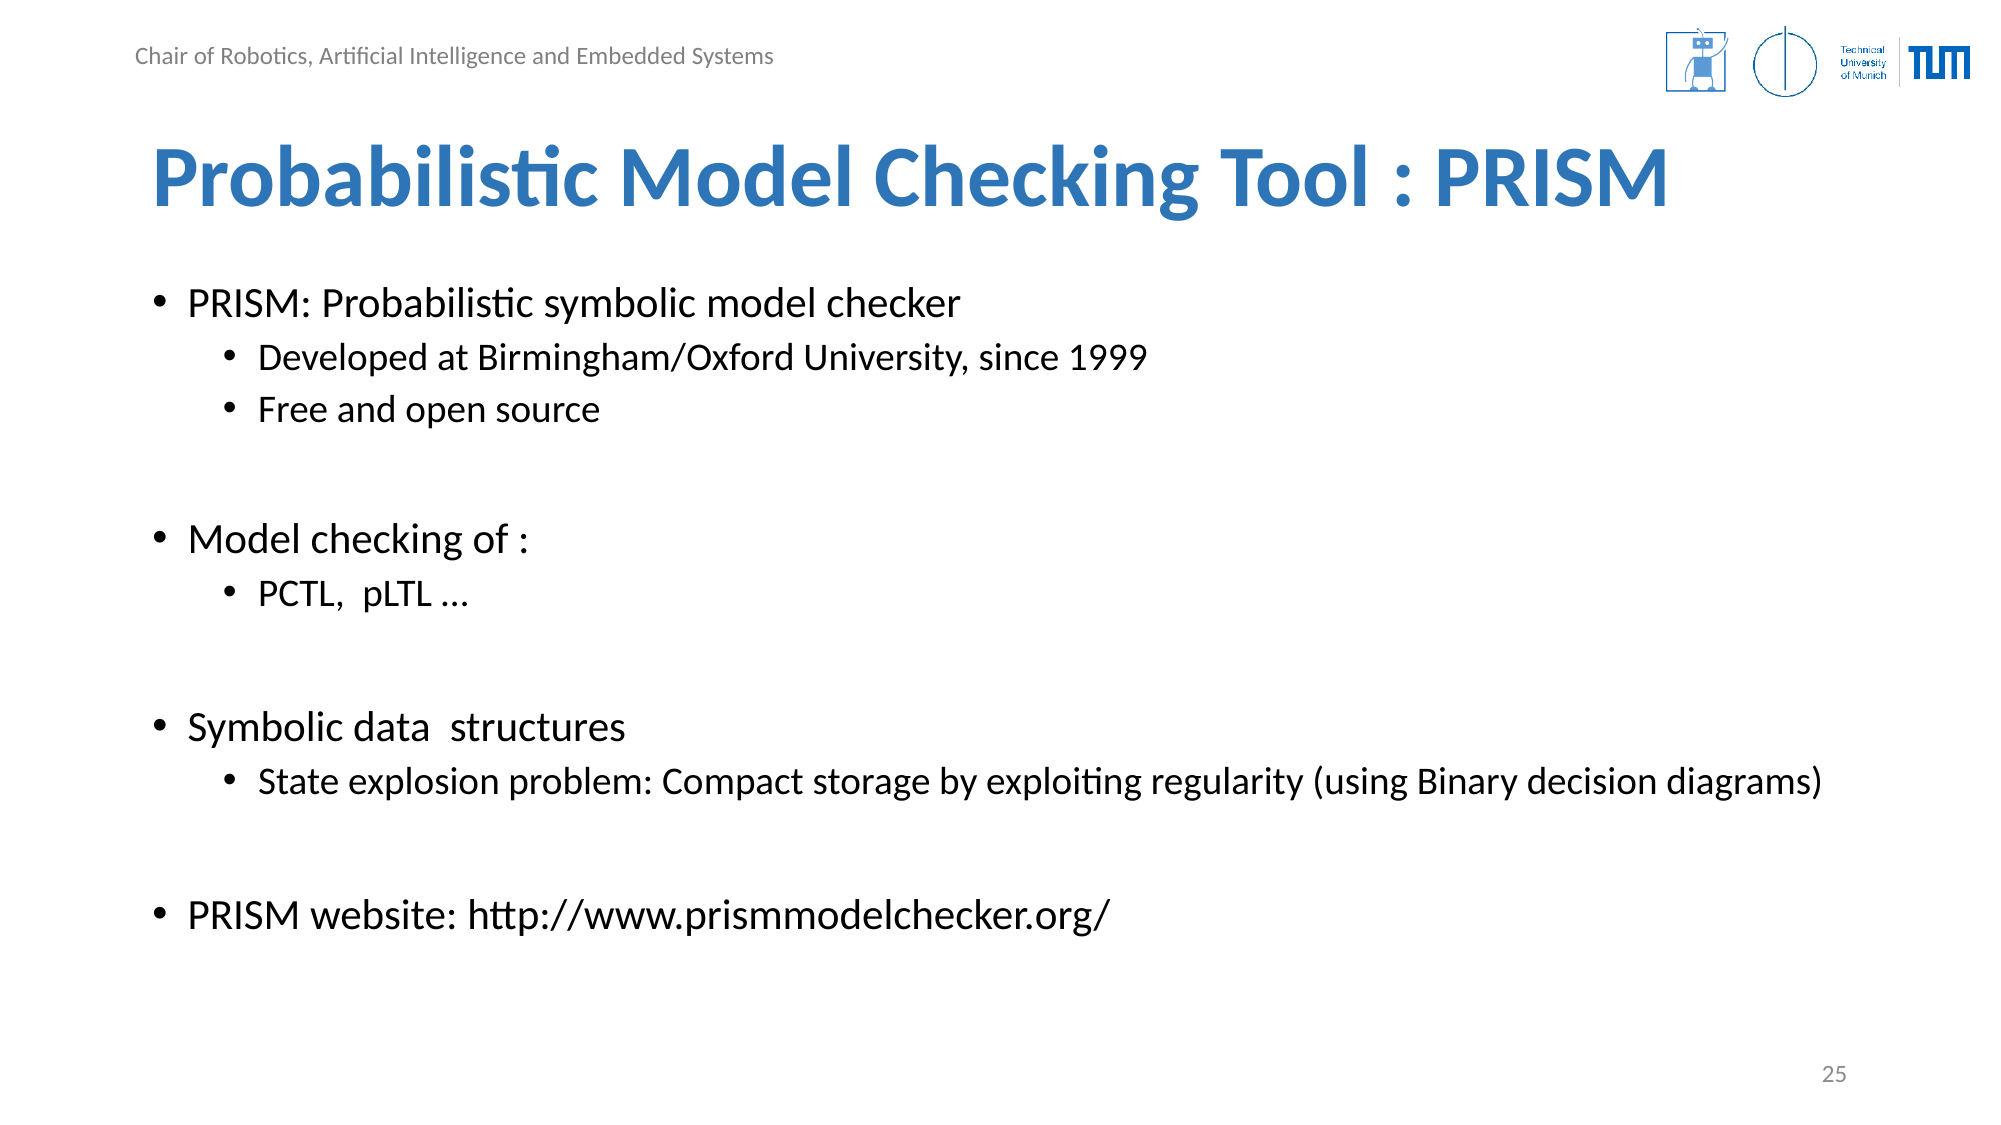

# Probabilistic Model Checking Tool : PRISM
PRISM: Probabilistic symbolic model checker
Developed at Birmingham/Oxford University, since 1999
Free and open source

Model checking of :
PCTL,  pLTL …

Symbolic data  structures
State explosion problem: Compact storage by exploiting regularity (using Binary decision diagrams)

PRISM website: http://www.prismmodelchecker.org/

25